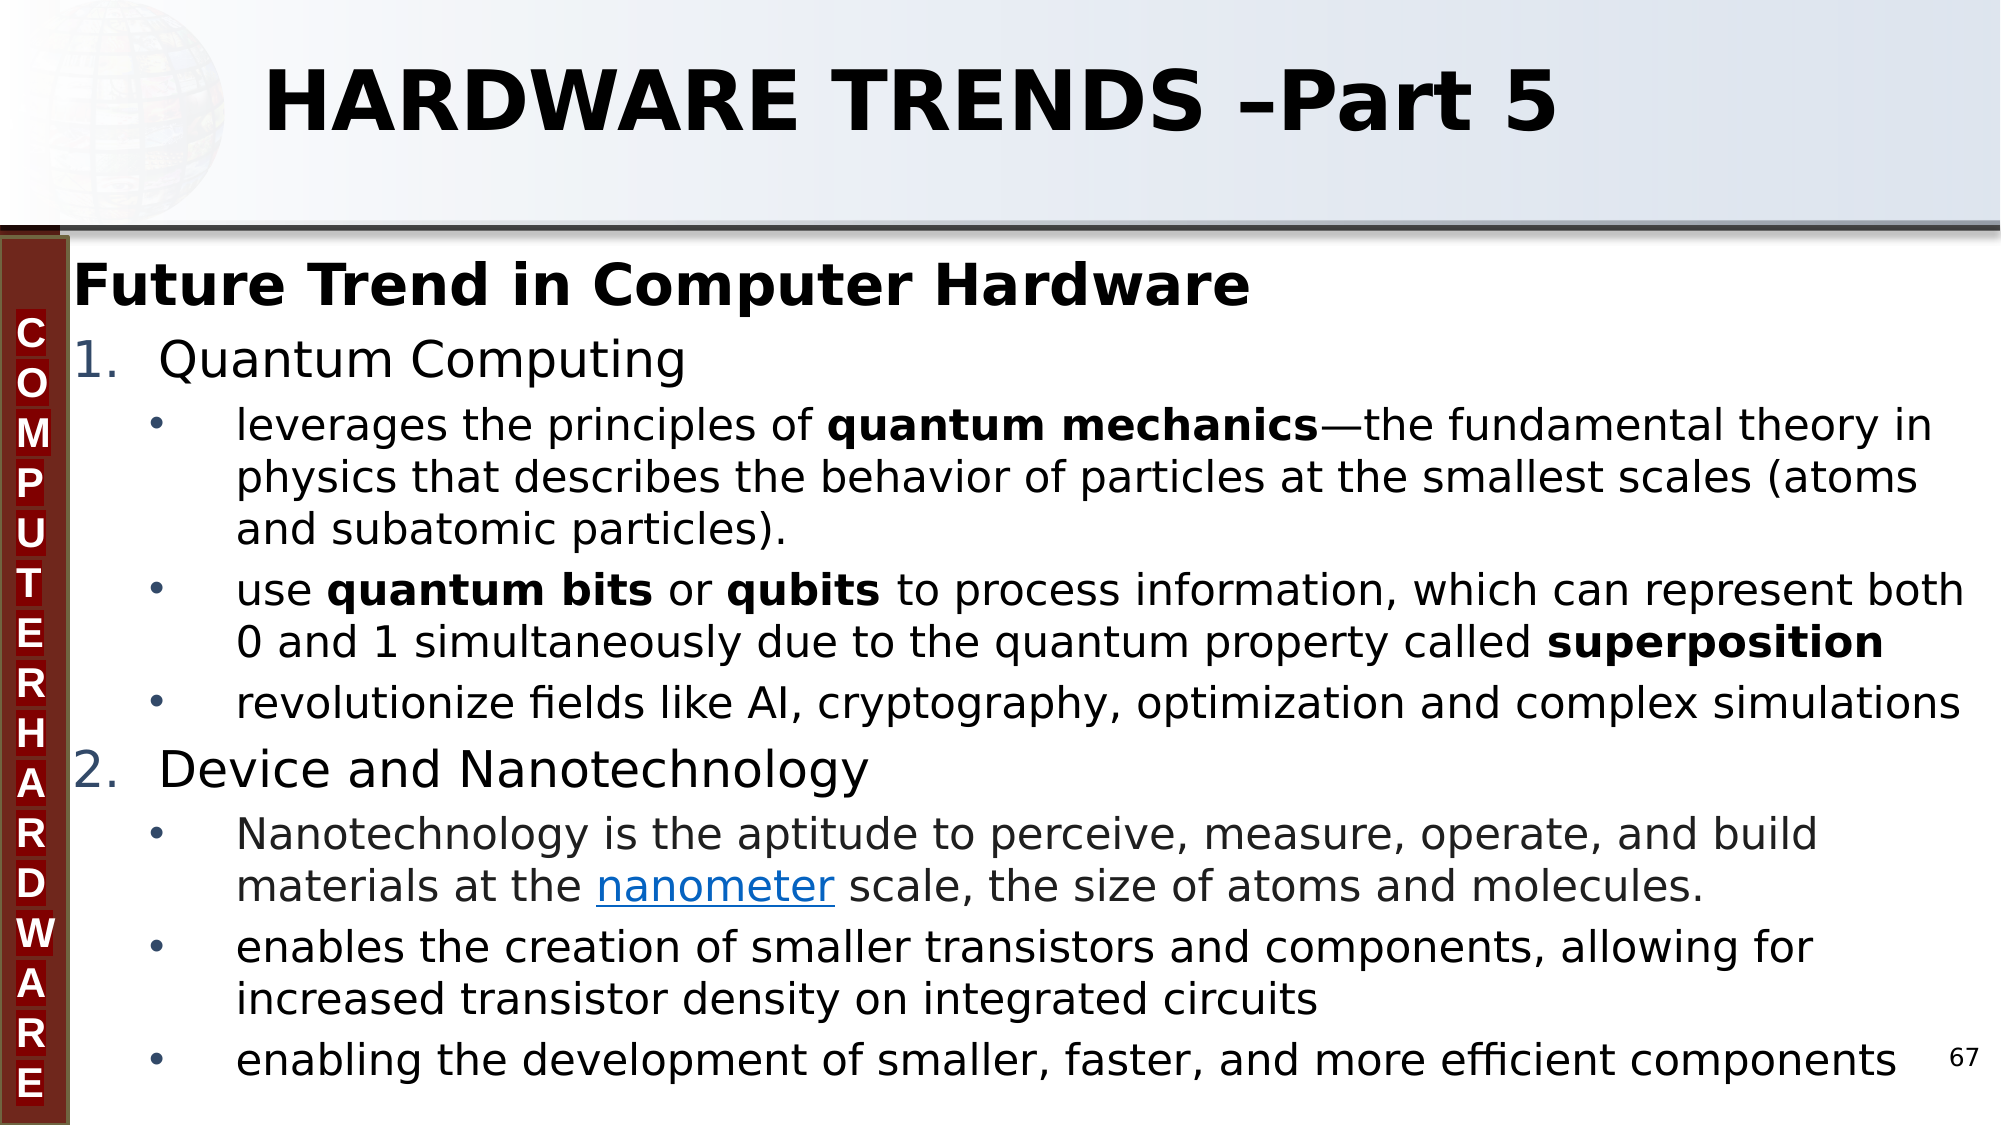

# HARDWARE TRENDS –Part 5
Future Trend in Computer Hardware
Quantum Computing
leverages the principles of quantum mechanics—the fundamental theory in physics that describes the behavior of particles at the smallest scales (atoms and subatomic particles).
use quantum bits or qubits to process information, which can represent both 0 and 1 simultaneously due to the quantum property called superposition
revolutionize fields like AI, cryptography, optimization and complex simulations
Device and Nanotechnology
Nanotechnology is the aptitude to perceive, measure, operate, and build materials at the nanometer scale, the size of atoms and molecules.
enables the creation of smaller transistors and components, allowing for increased transistor density on integrated circuits
enabling the development of smaller, faster, and more efficient components
67